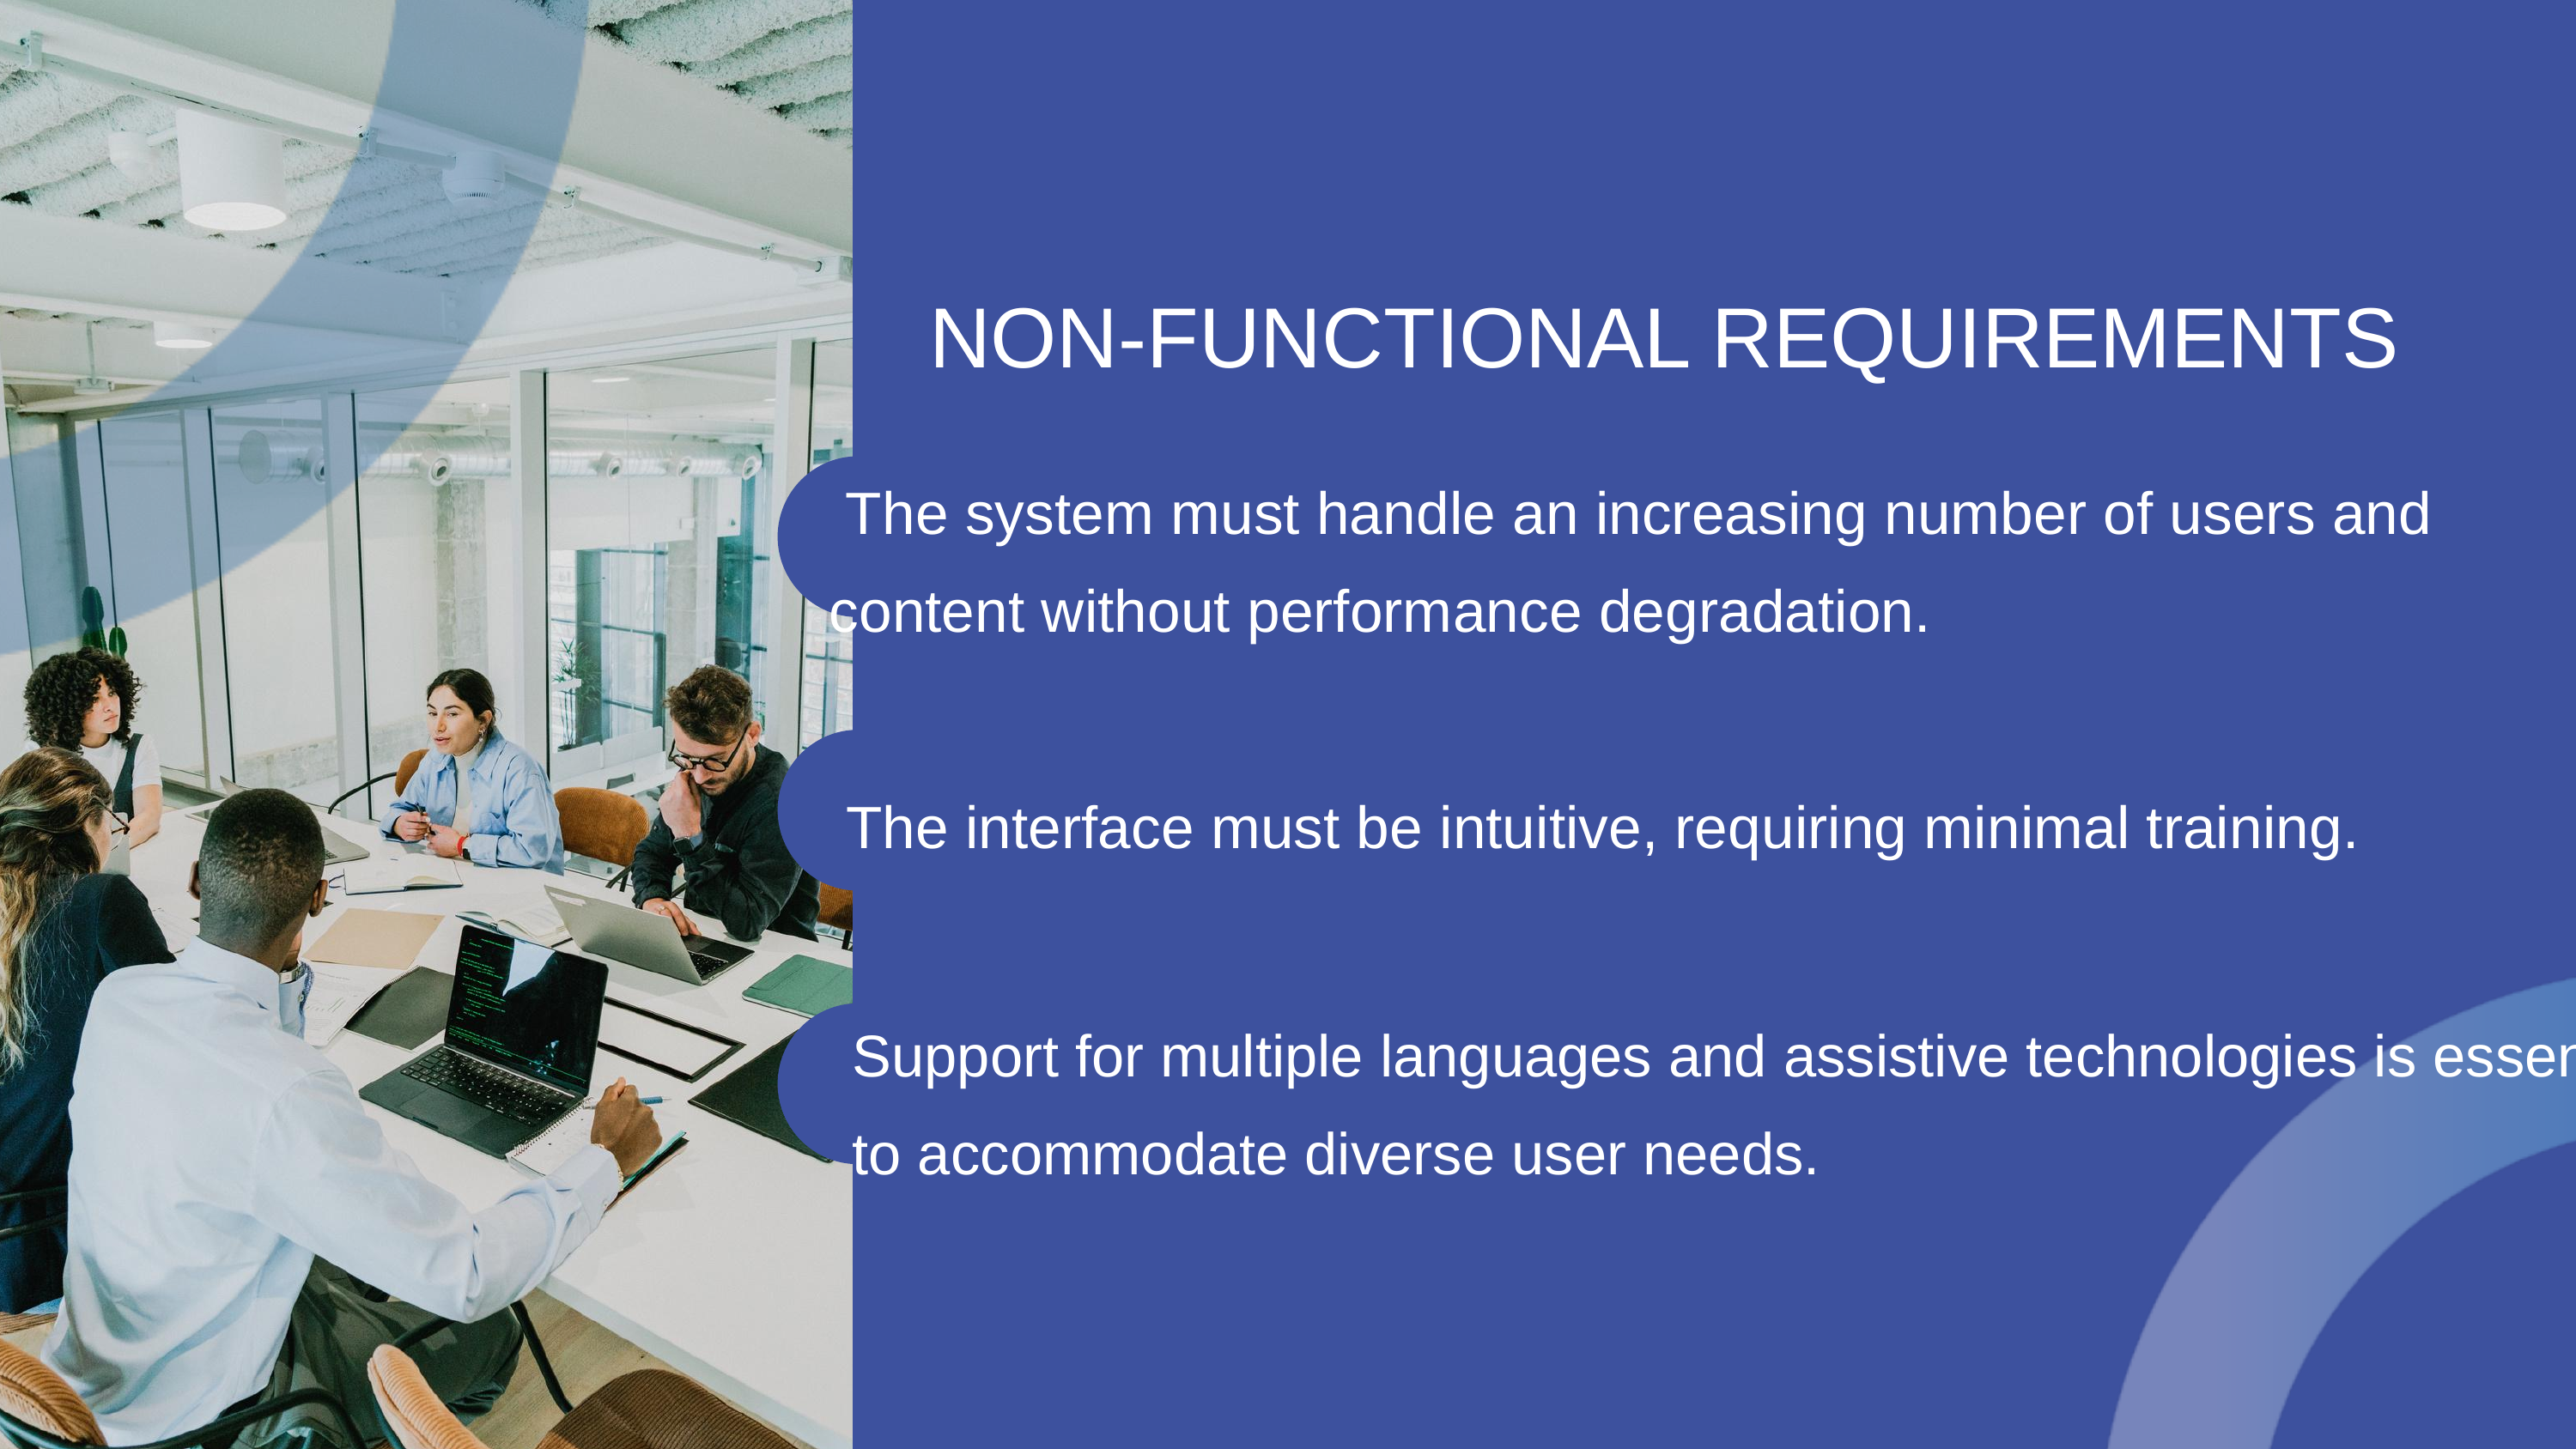

NON-FUNCTIONAL REQUIREMENTS
 The system must handle an increasing number of users and content without performance degradation.

The interface must be intuitive, requiring minimal training.

Support for multiple languages and assistive technologies is essential to accommodate diverse user needs.